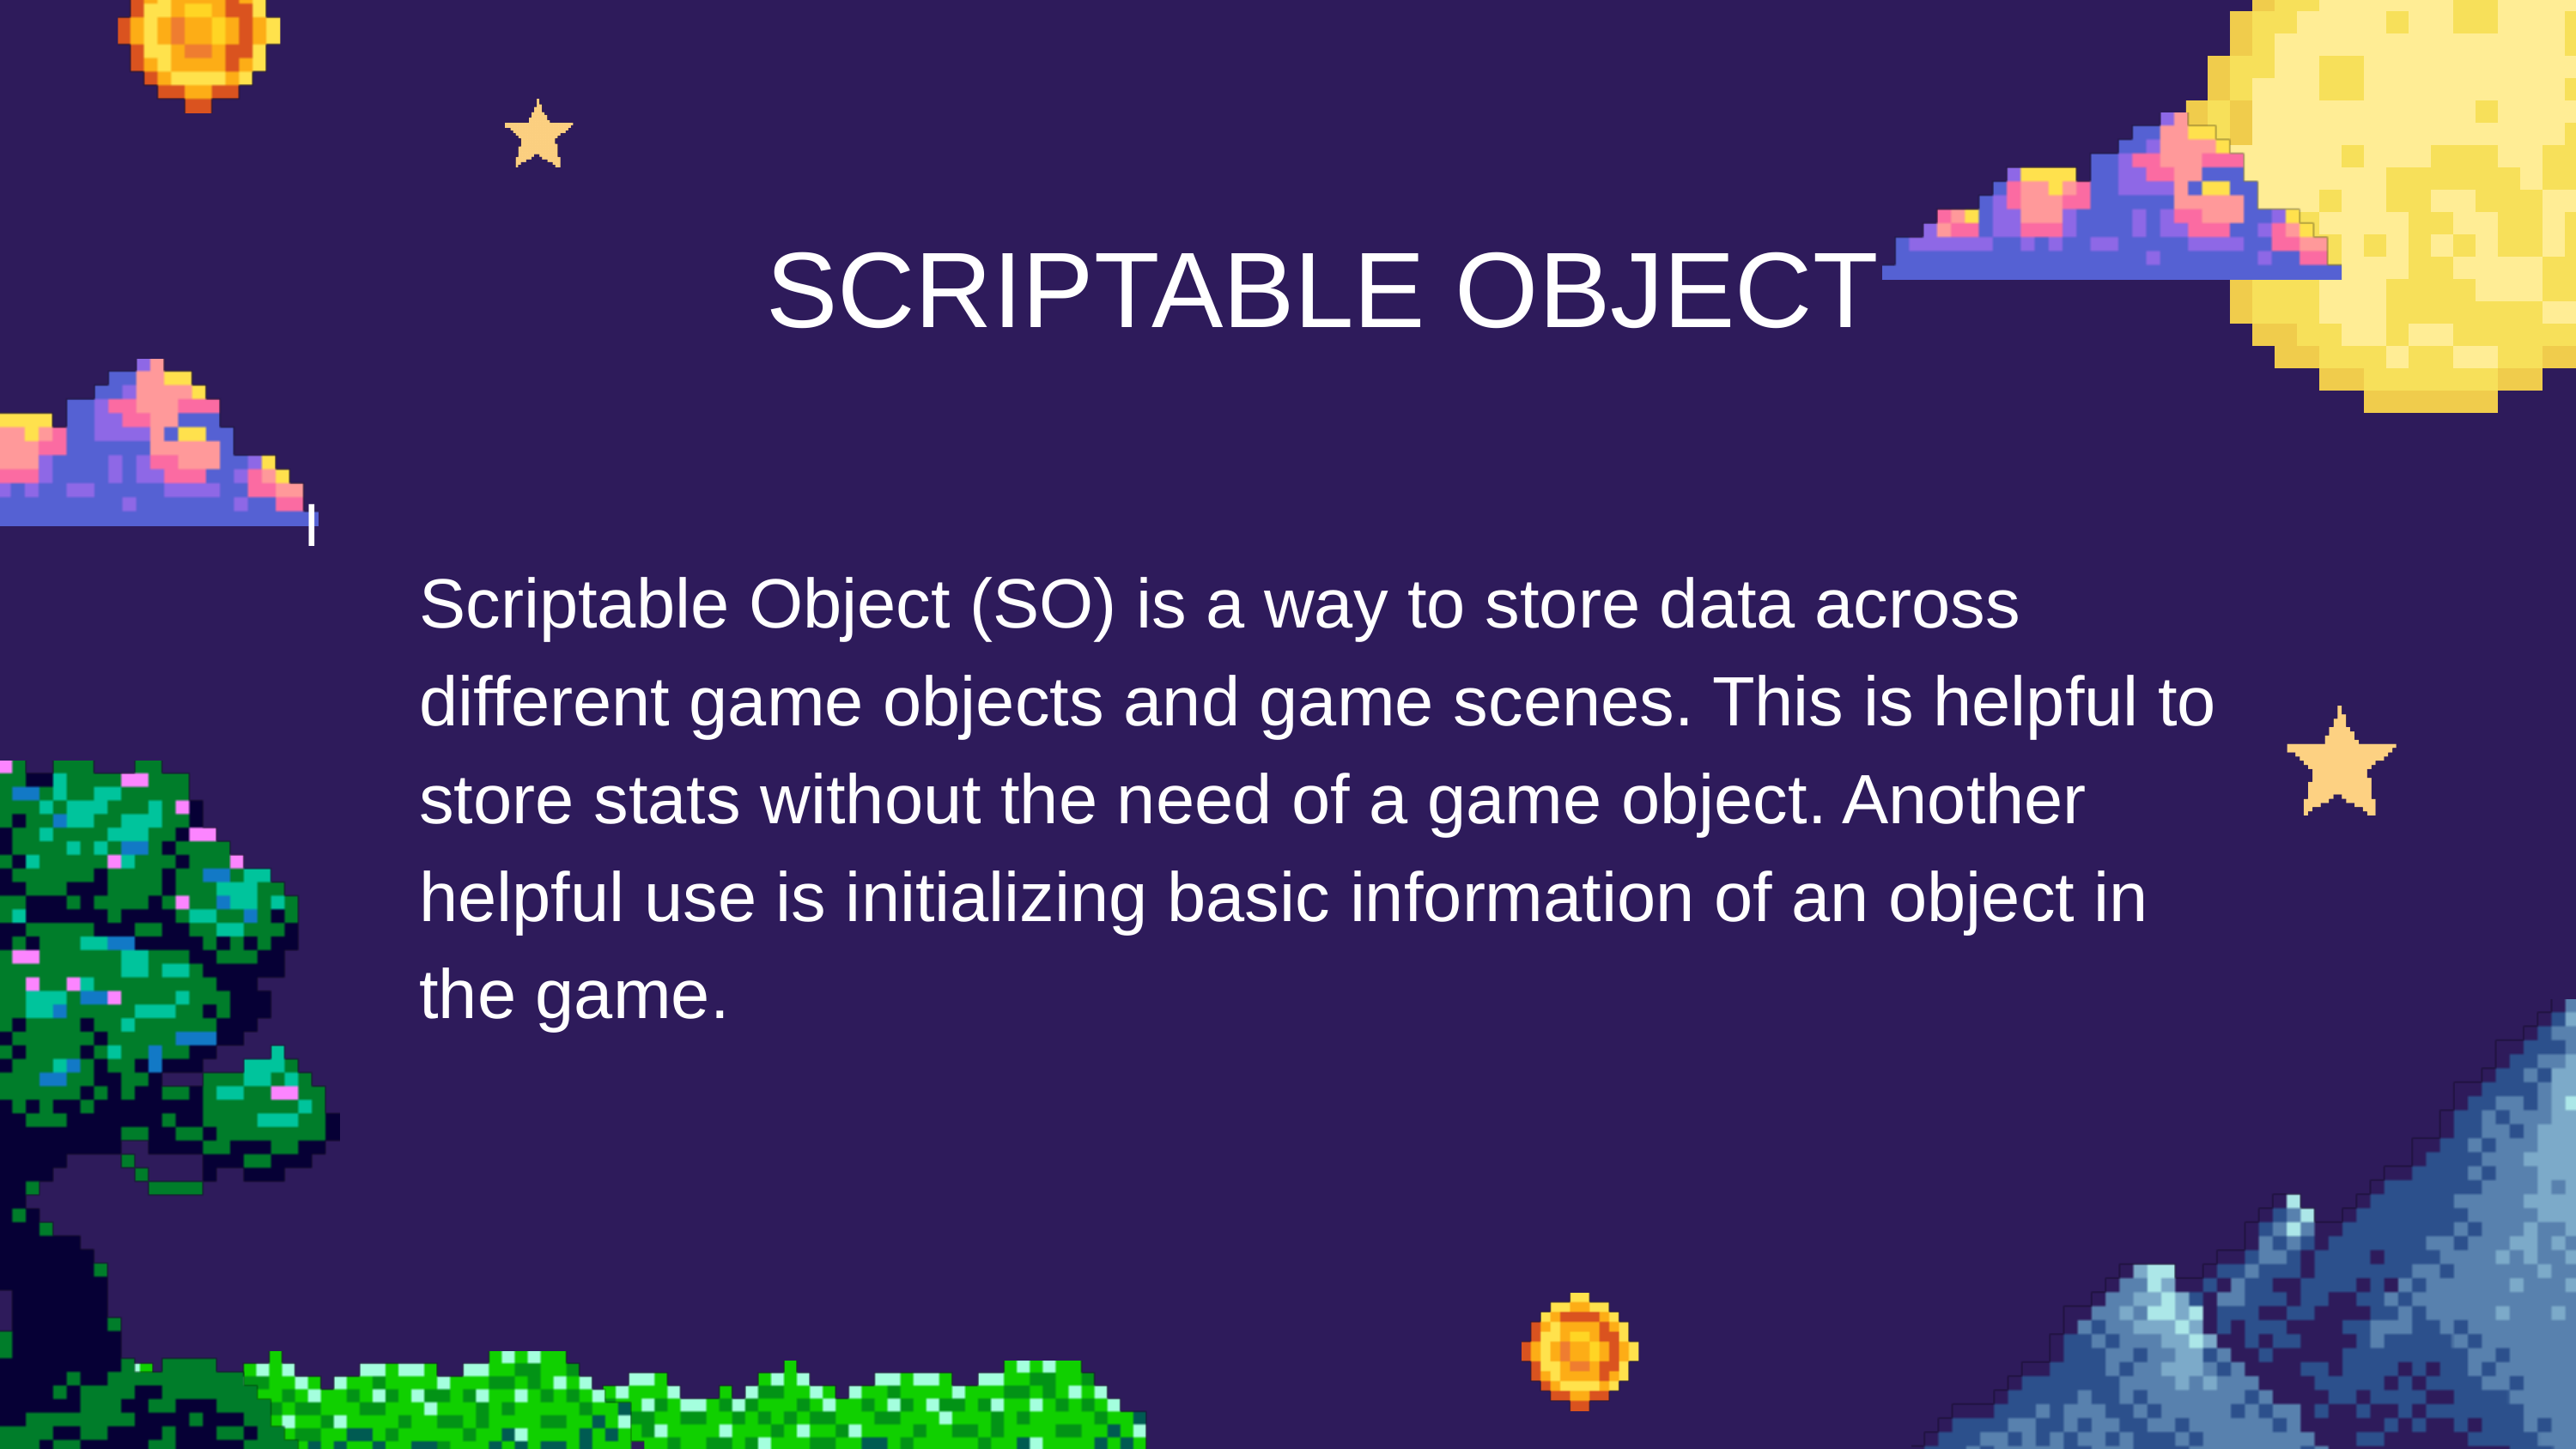

SCRIPTABLE OBJECT

I
Scriptable Object (SO) is a way to store data across different game objects and game scenes. This is helpful to store stats without the need of a game object. Another helpful use is initializing basic information of an object in the game.